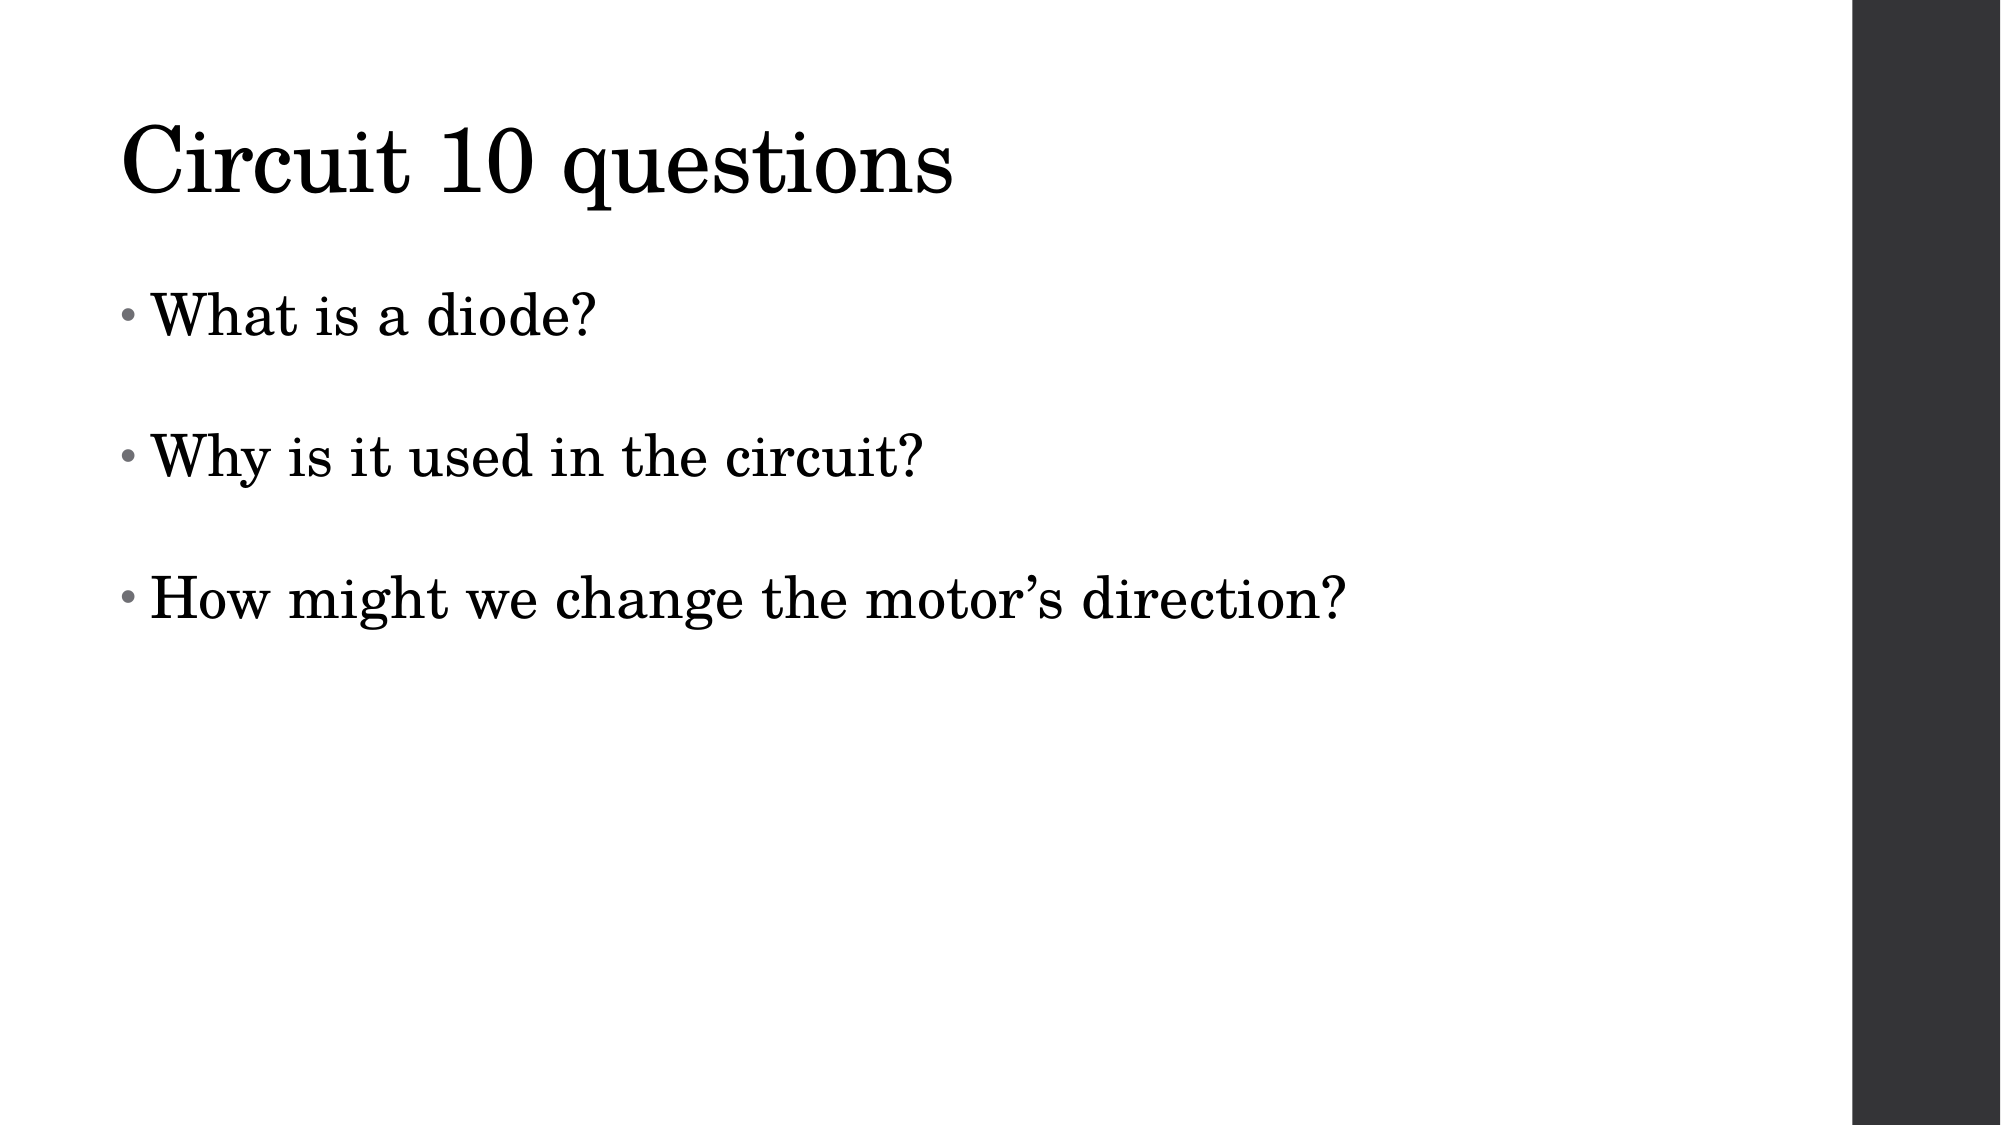

# Circuit 10 questions
What is a diode?

Why is it used in the circuit?

How might we change the motor’s direction?